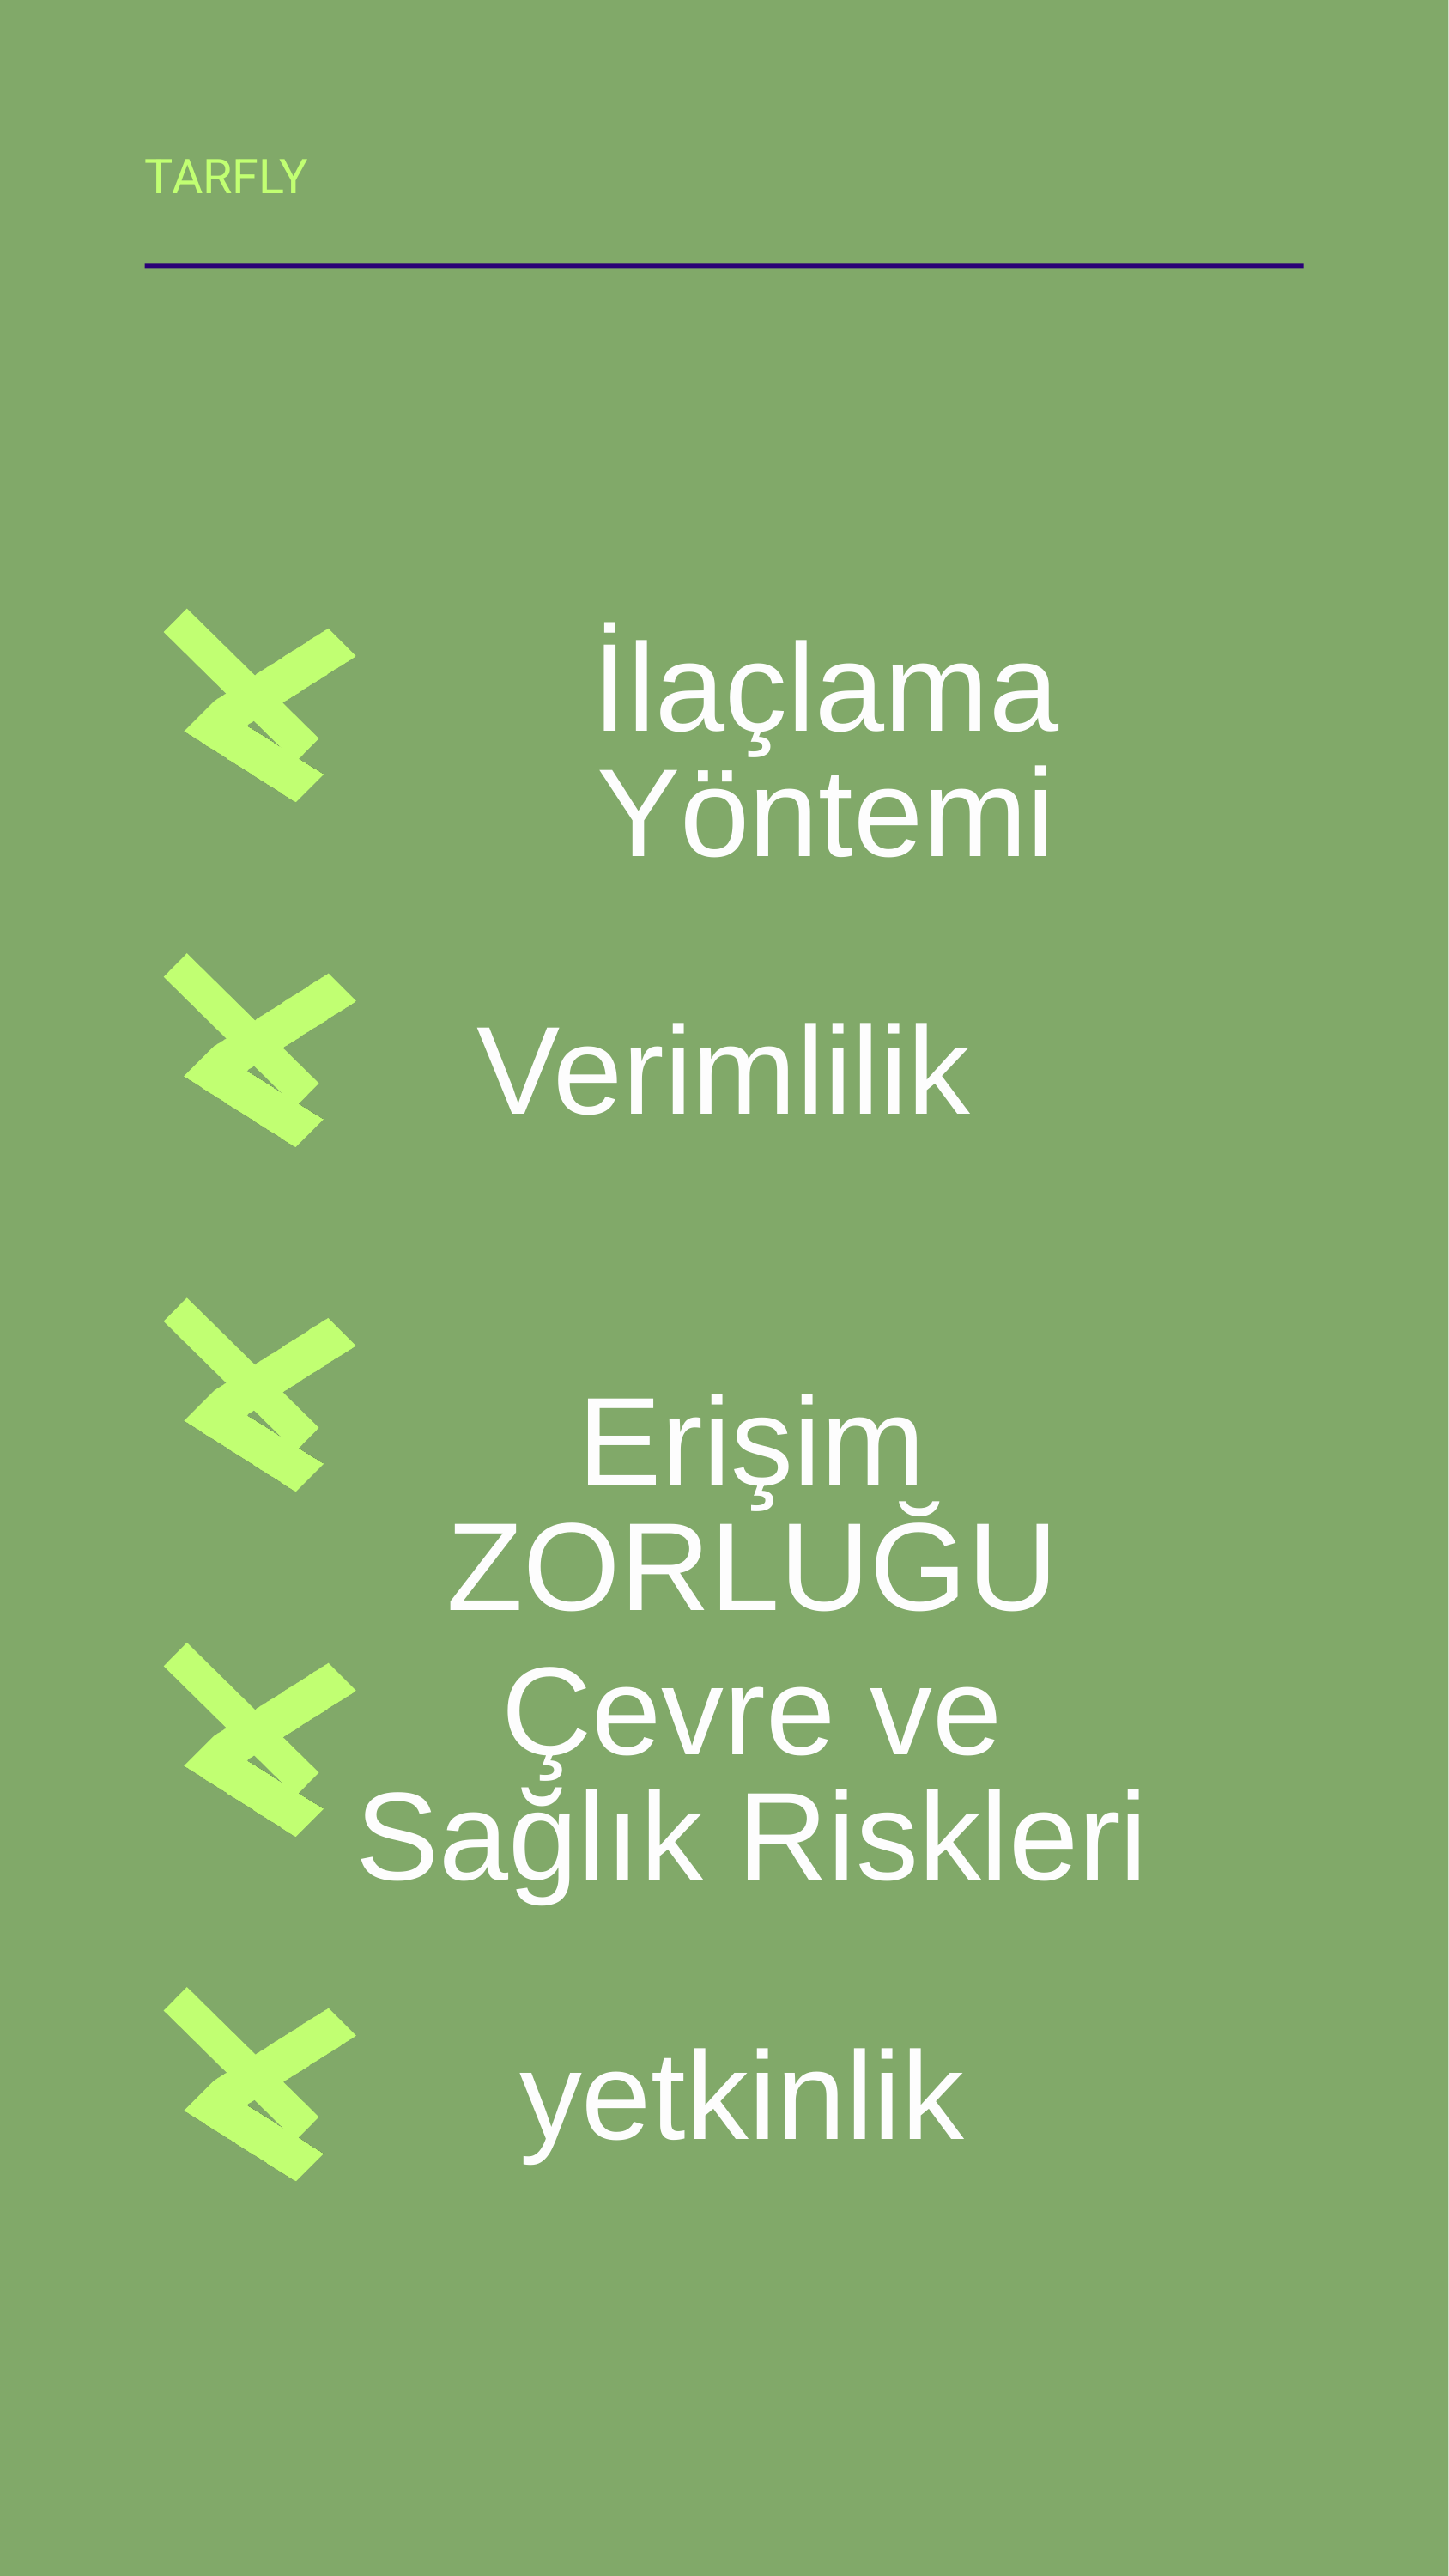

TARFLY

İlaçlama Yöntemi

Verimlilik

Erişim ZORLUĞU
Çevre ve Sağlık Riskleri

yetkinlik